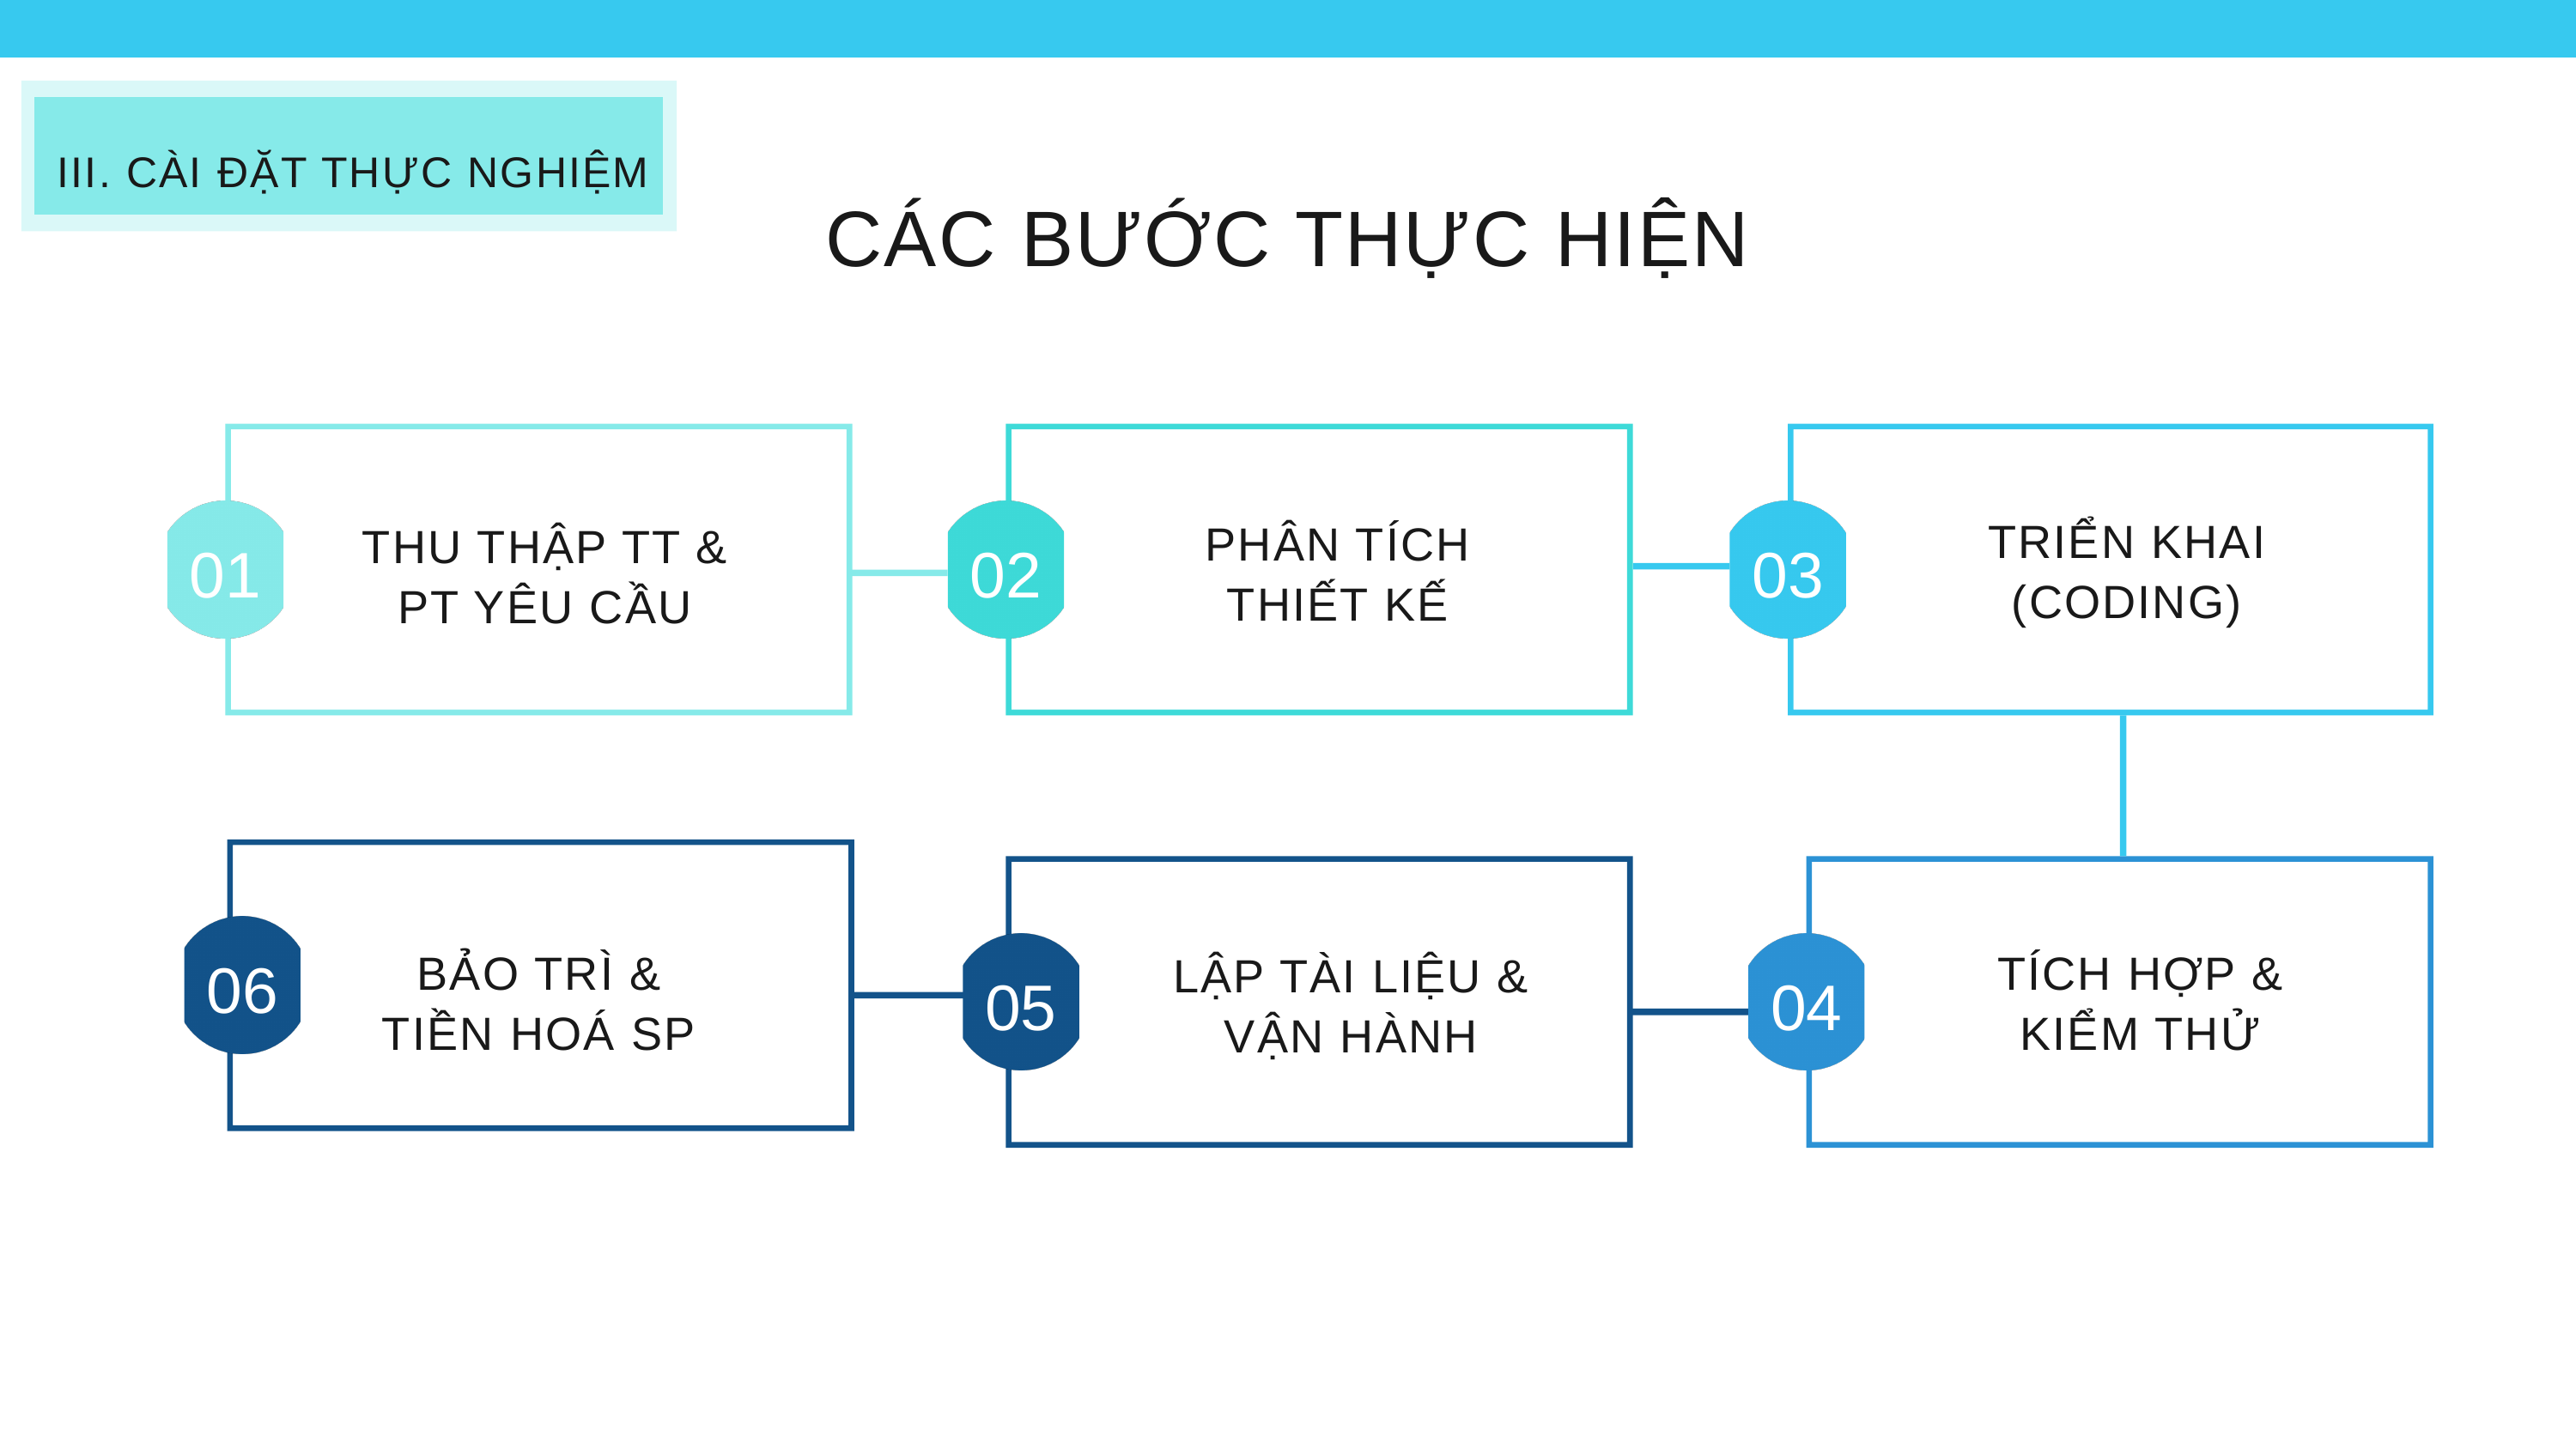

III. CÀI ĐẶT THỰC NGHIỆM
CÁC BƯỚC THỰC HIỆN

01
THU THẬP TT &
PT YÊU CẦU

02
PHÂN TÍCH
THIẾT KẾ

03
TRIỂN KHAI
(CODING)

04
TÍCH HỢP &
KIỂM THỬ

06
BẢO TRÌ &
TIỀN HOÁ SP

05
LẬP TÀI LIỆU &
VẬN HÀNH